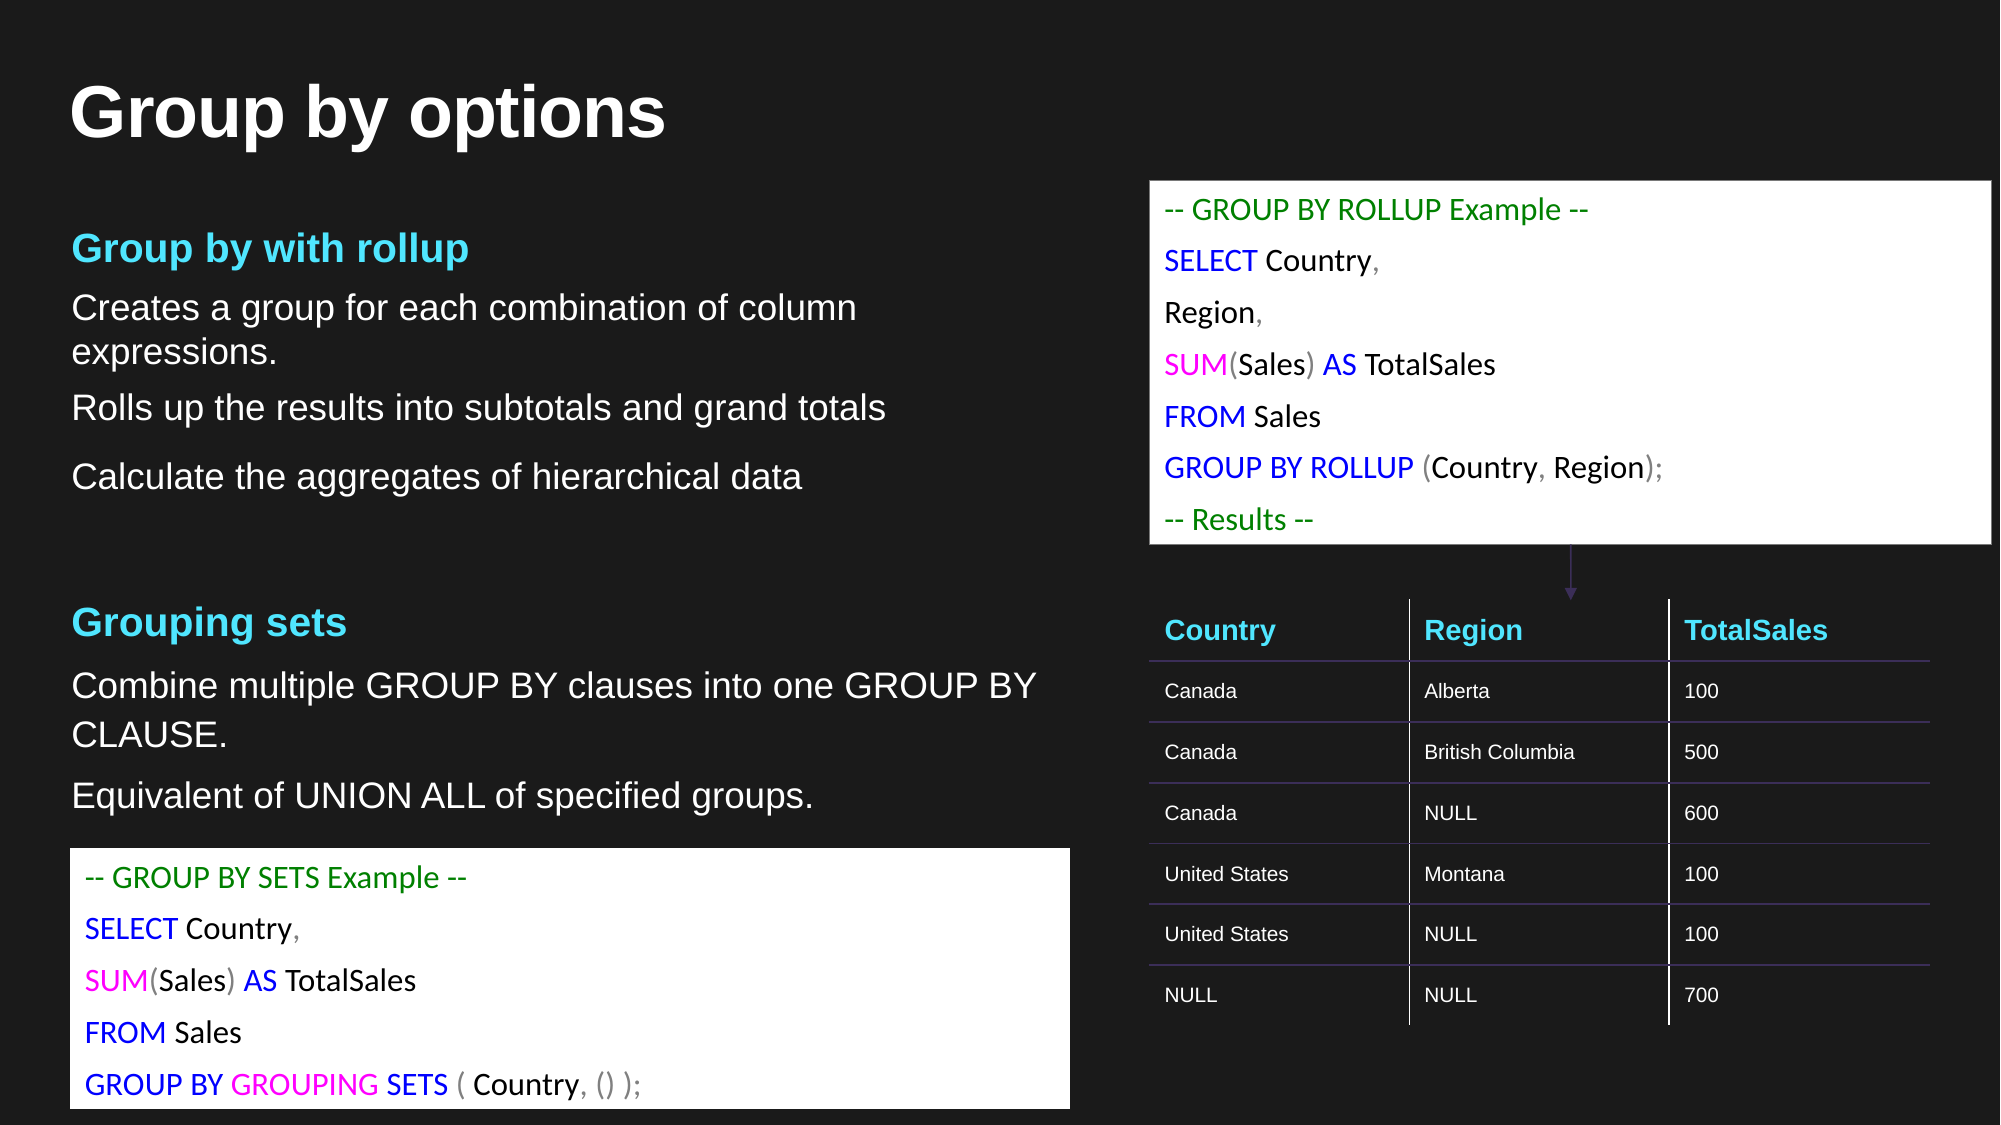

# Group by options
-- GROUP BY ROLLUP Example --
SELECT Country,
Region,
SUM(Sales) AS TotalSales
FROM Sales
GROUP BY ROLLUP (Country, Region);
-- Results --
Group by with rollup
Creates a group for each combination of column expressions.
Rolls up the results into subtotals and grand totals
Calculate the aggregates of hierarchical data

Grouping sets
Combine multiple GROUP BY clauses into one GROUP BY CLAUSE.
Equivalent of UNION ALL of specified groups.

| Country | Region | TotalSales |
| --- | --- | --- |
| Canada | Alberta | 100 |
| Canada | British Columbia | 500 |
| Canada | NULL | 600 |
| United States | Montana | 100 |
| United States | NULL | 100 |
| NULL | NULL | 700 |
-- GROUP BY SETS Example --
SELECT Country,
SUM(Sales) AS TotalSales
FROM Sales
GROUP BY GROUPING SETS ( Country, () );